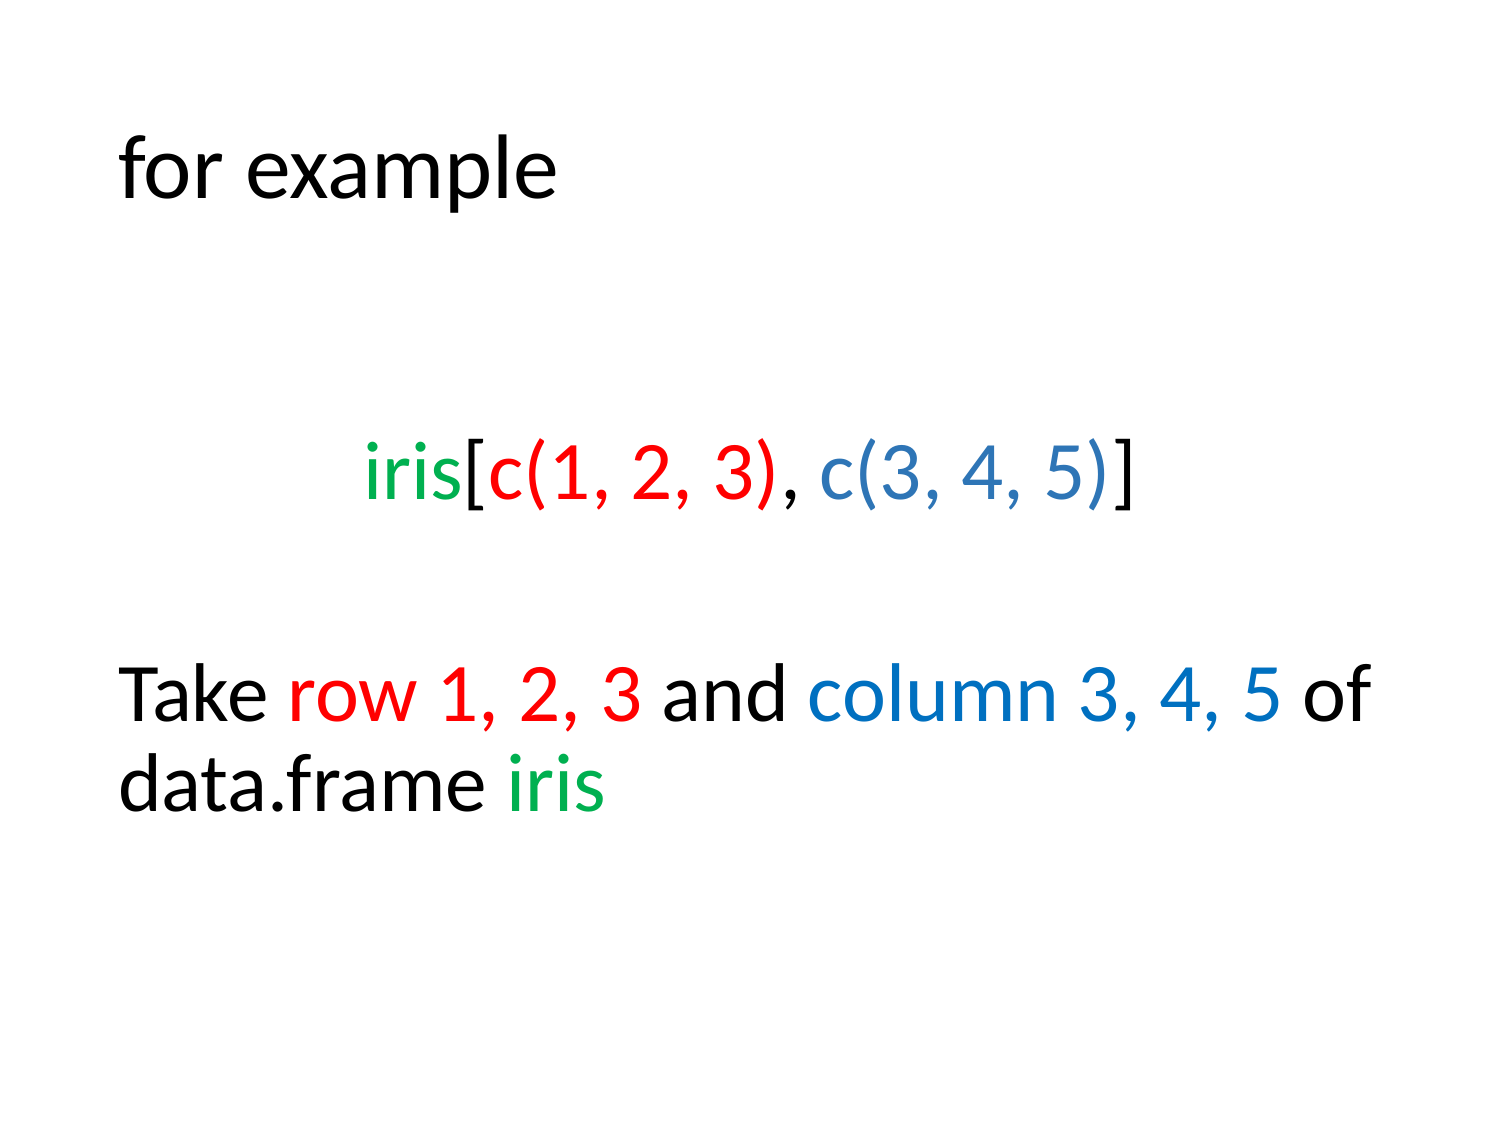

# for example

iris[c(1, 2, 3), c(3, 4, 5)]

Take row 1, 2, 3 and column 3, 4, 5 of data.frame iris